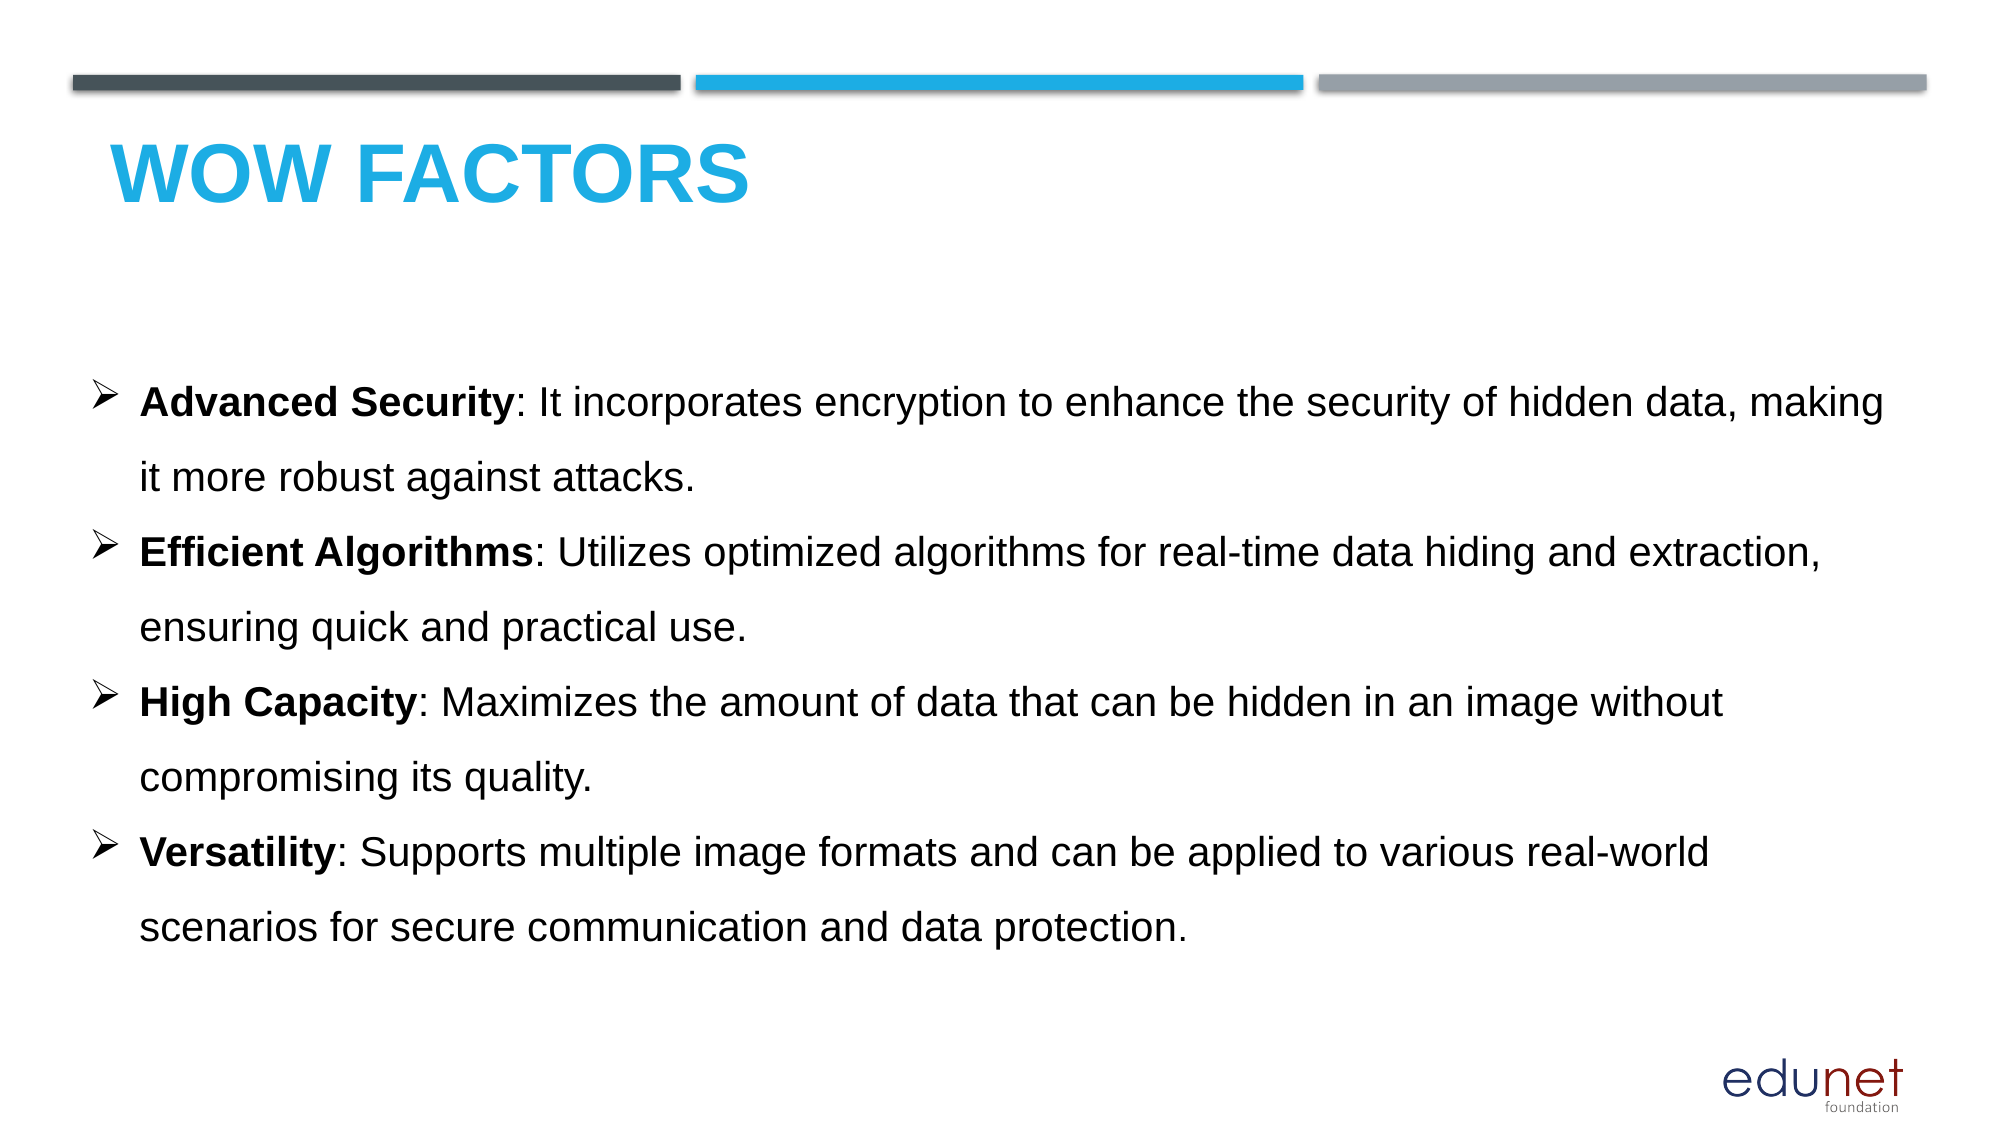

# Wow factors
Advanced Security: It incorporates encryption to enhance the security of hidden data, making it more robust against attacks.
Efficient Algorithms: Utilizes optimized algorithms for real-time data hiding and extraction, ensuring quick and practical use.
High Capacity: Maximizes the amount of data that can be hidden in an image without compromising its quality.
Versatility: Supports multiple image formats and can be applied to various real-world scenarios for secure communication and data protection.